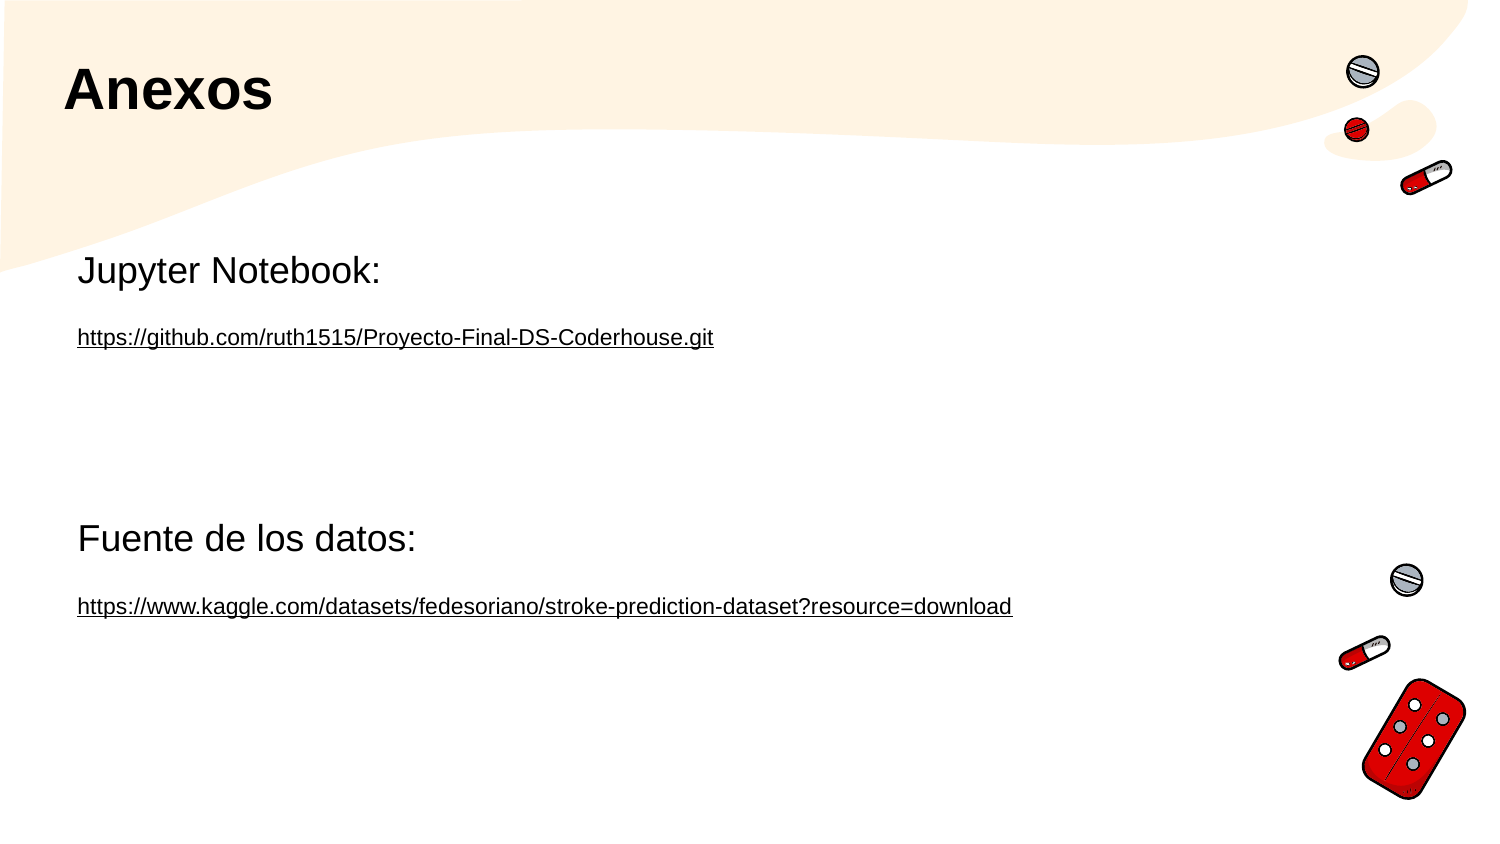

# Anexos

Jupyter Notebook:
https://github.com/ruth1515/Proyecto-Final-DS-Coderhouse.git

Fuente de los datos:

https://www.kaggle.com/datasets/fedesoriano/stroke-prediction-dataset?resource=download